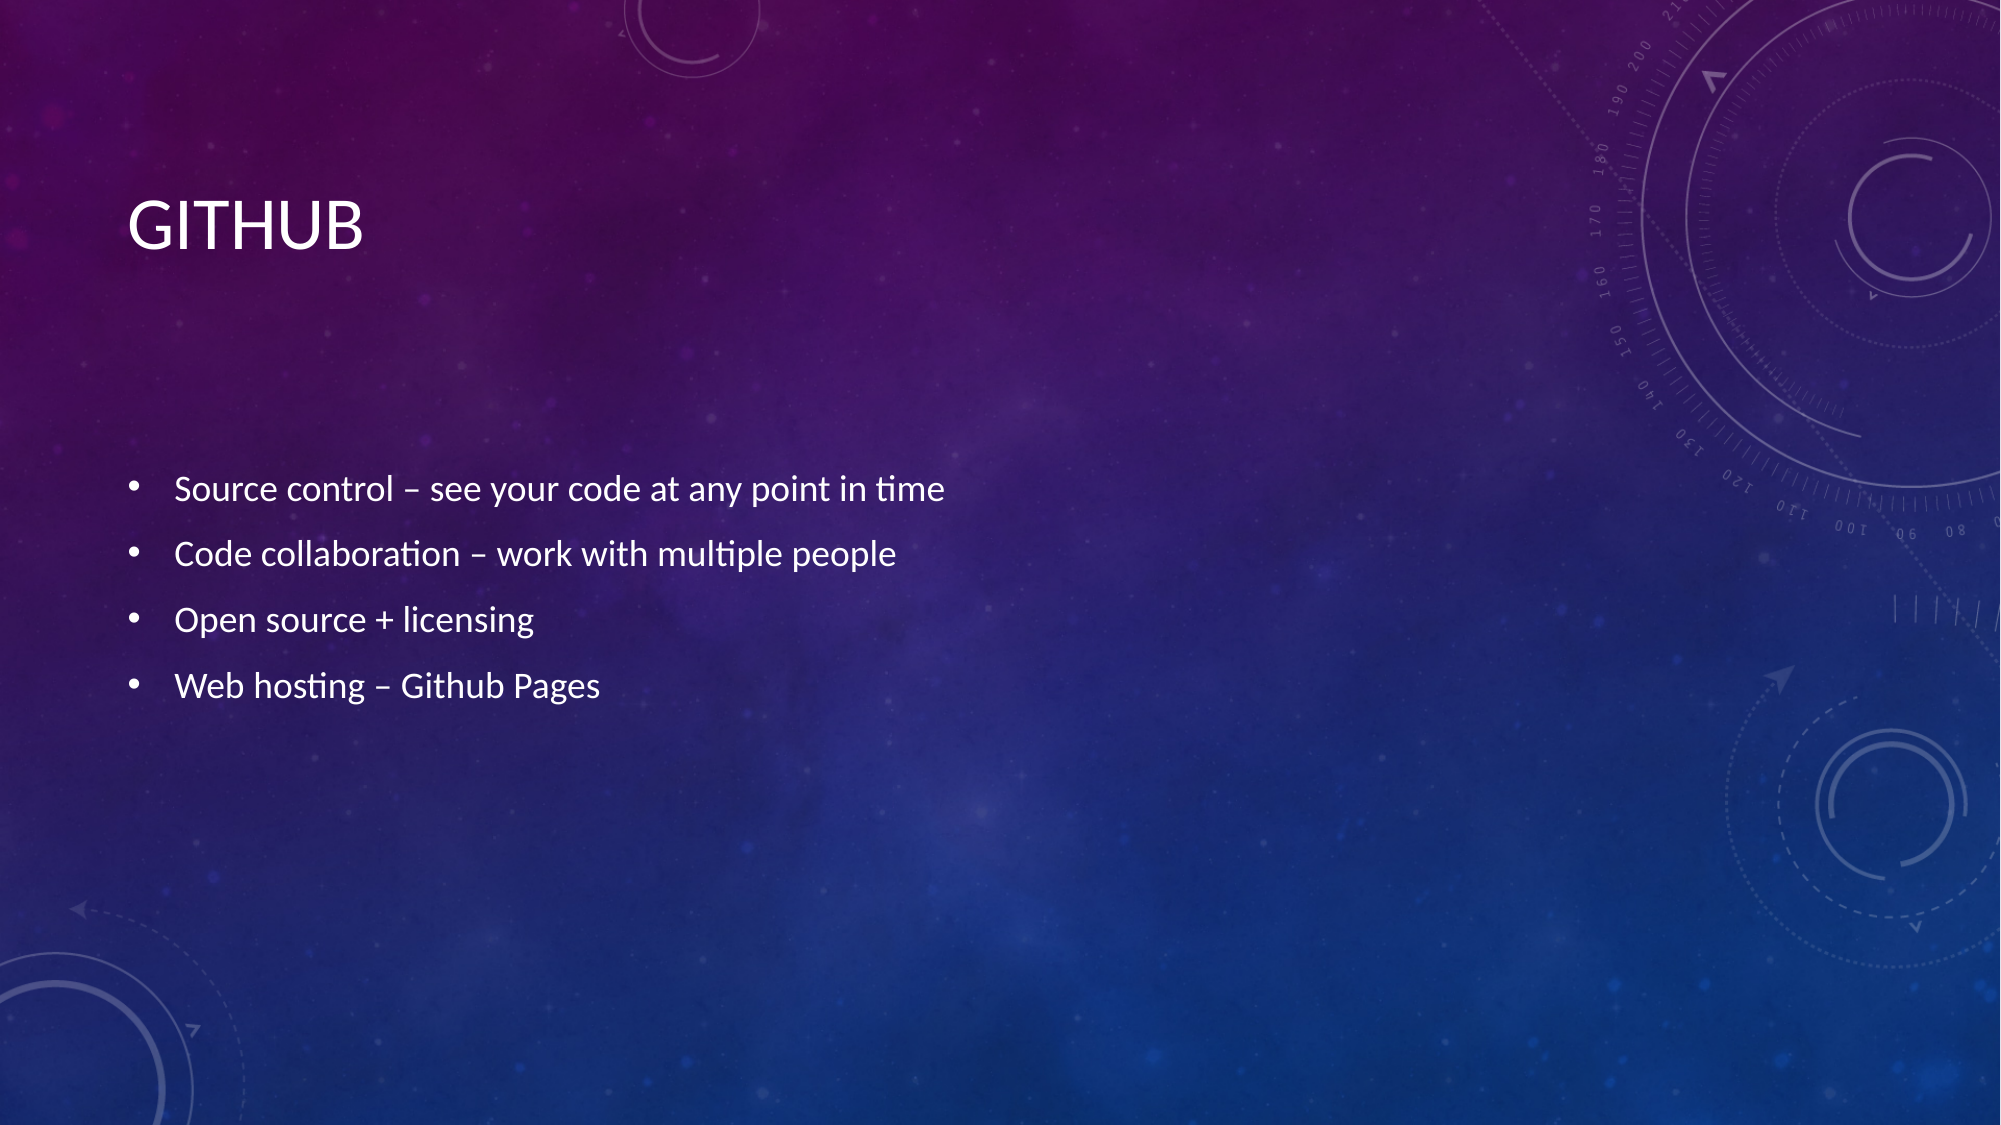

# Github
Source control – see your code at any point in time
Code collaboration – work with multiple people
Open source + licensing
Web hosting – Github Pages